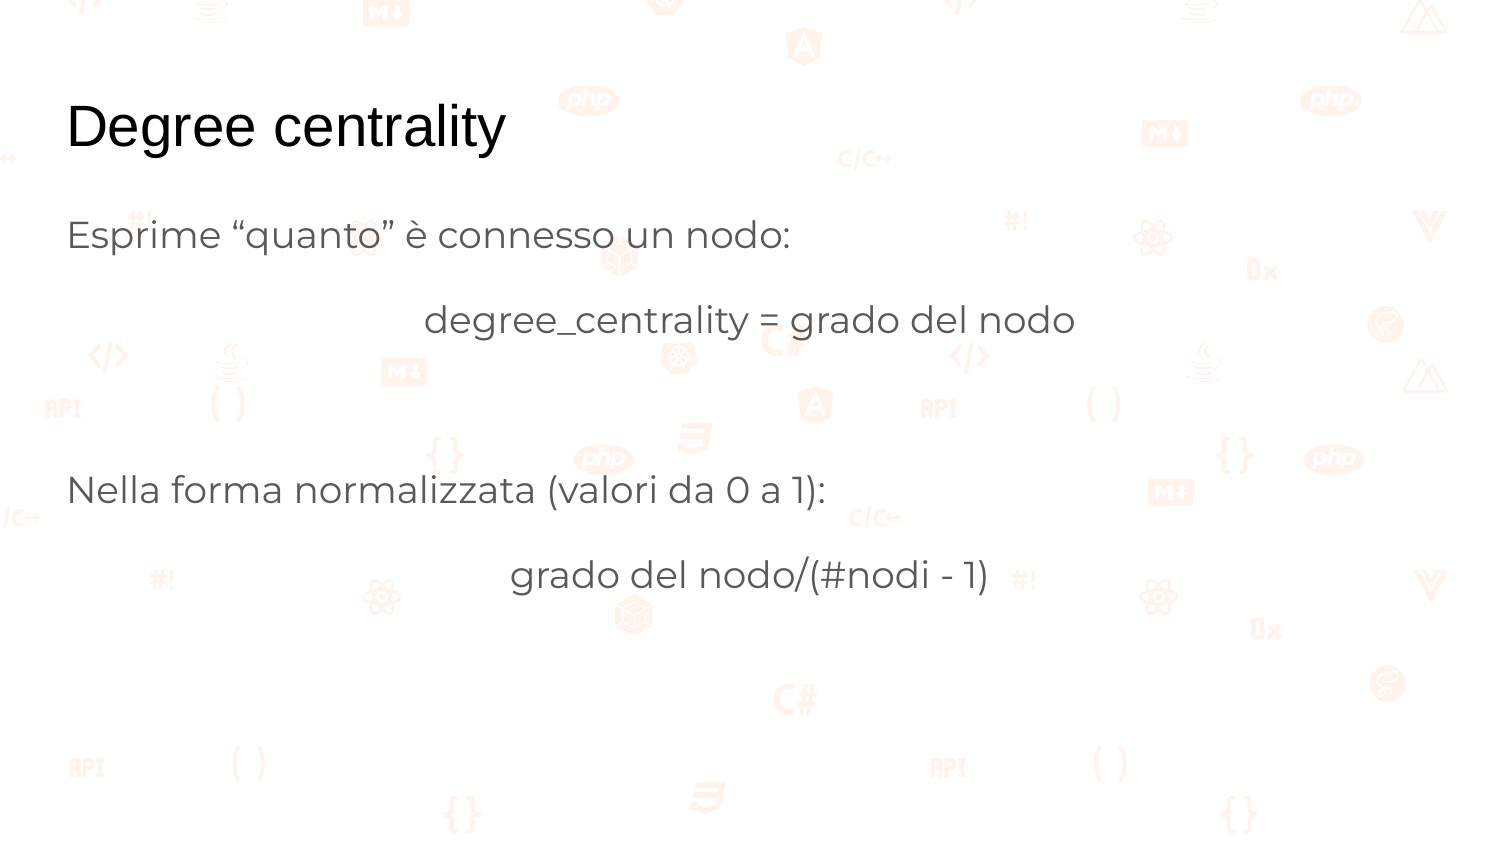

# Degree centrality
Esprime “quanto” è connesso un nodo:
degree_centrality = grado del nodo

Nella forma normalizzata (valori da 0 a 1):
grado del nodo/(#nodi - 1)